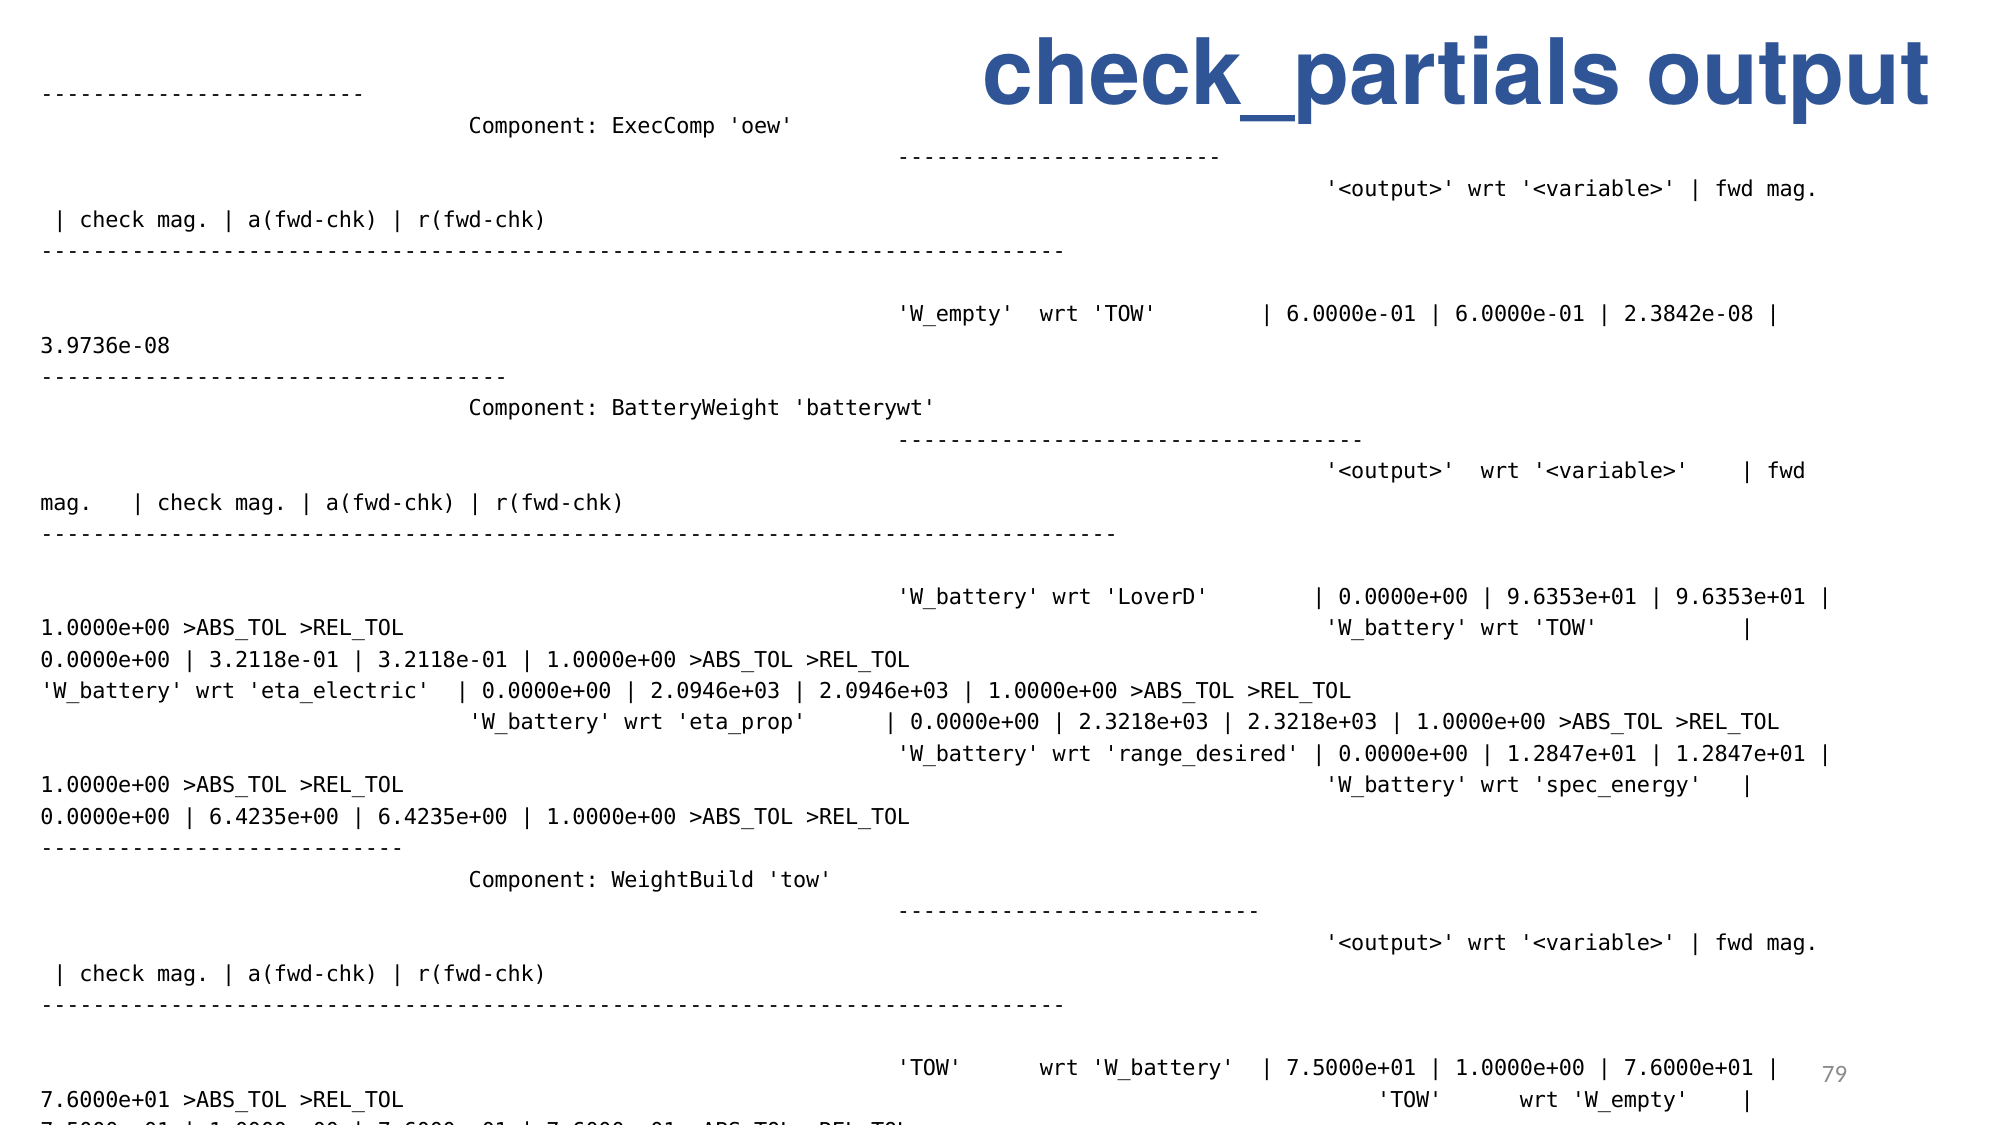

# check_partials output
-------------------------                                                                                                                                                   Component: ExecComp 'oew'                                                                                                                                                   -------------------------                                                                                                                                                   '<output>' wrt '<variable>' | fwd mag.   | check mag. | a(fwd-chk) | r(fwd-chk)                                                                                             -------------------------------------------------------------------------------                                                                                                                                                                                                                                                                         'W_empty'  wrt 'TOW'        | 6.0000e-01 | 6.0000e-01 | 2.3842e-08 | 3.9736e-08                                                                                             ------------------------------------                                                                                                                                        Component: BatteryWeight 'batterywt'                                                                                                                                        ------------------------------------                                                                                                                                        '<output>'  wrt '<variable>'    | fwd mag.   | check mag. | a(fwd-chk) | r(fwd-chk)                                                                                         -----------------------------------------------------------------------------------                                                                                                                                                                                                                                                                     'W_battery' wrt 'LoverD'        | 0.0000e+00 | 9.6353e+01 | 9.6353e+01 | 1.0000e+00 >ABS_TOL >REL_TOL                                                                       'W_battery' wrt 'TOW'           | 0.0000e+00 | 3.2118e-01 | 3.2118e-01 | 1.0000e+00 >ABS_TOL >REL_TOL                                                                       'W_battery' wrt 'eta_electric'  | 0.0000e+00 | 2.0946e+03 | 2.0946e+03 | 1.0000e+00 >ABS_TOL >REL_TOL                                                                       'W_battery' wrt 'eta_prop'      | 0.0000e+00 | 2.3218e+03 | 2.3218e+03 | 1.0000e+00 >ABS_TOL >REL_TOL                                                                       'W_battery' wrt 'range_desired' | 0.0000e+00 | 1.2847e+01 | 1.2847e+01 | 1.0000e+00 >ABS_TOL >REL_TOL                                                                       'W_battery' wrt 'spec_energy'   | 0.0000e+00 | 6.4235e+00 | 6.4235e+00 | 1.0000e+00 >ABS_TOL >REL_TOL                                                                       ----------------------------                                                                                                                                                Component: WeightBuild 'tow'                                                                                                                                                ----------------------------                                                                                                                                                '<output>' wrt '<variable>' | fwd mag.   | check mag. | a(fwd-chk) | r(fwd-chk)                                                                                             -------------------------------------------------------------------------------                                                                                                                                                                                                                                                                         'TOW'      wrt 'W_battery'  | 7.5000e+01 | 1.0000e+00 | 7.6000e+01 | 7.6000e+01 >ABS_TOL >REL_TOL                                                                           'TOW'      wrt 'W_empty'    | 7.5000e+01 | 1.0000e+00 | 7.6000e+01 | 7.6000e+01 >ABS_TOL >REL_TOL                                                                           'TOW'      wrt 'W_payload'  | 7.5000e+01 | 1.0000e+00 | 7.6000e+01 | 7.6000e+01 >ABS_TOL >REL_TOL                                                                                                                                                                                                                                                       ###########################################################                                                                                                                 Sub Jacobian with Largest Relative Error: WeightBuild 'tow'                                                                                                                 ###########################################################                                                                                                                 '<output>' wrt '<variable>' | fwd mag.   | check mag. | a(fwd-chk) | r(fwd-chk)                                                                                             -------------------------------------------------------------------------------                                                                                             'TOW'      wrt 'W_battery'  | 7.5000e+01 | 1.0000e+00 | 7.6000e+01 | 7.6000e+01
79